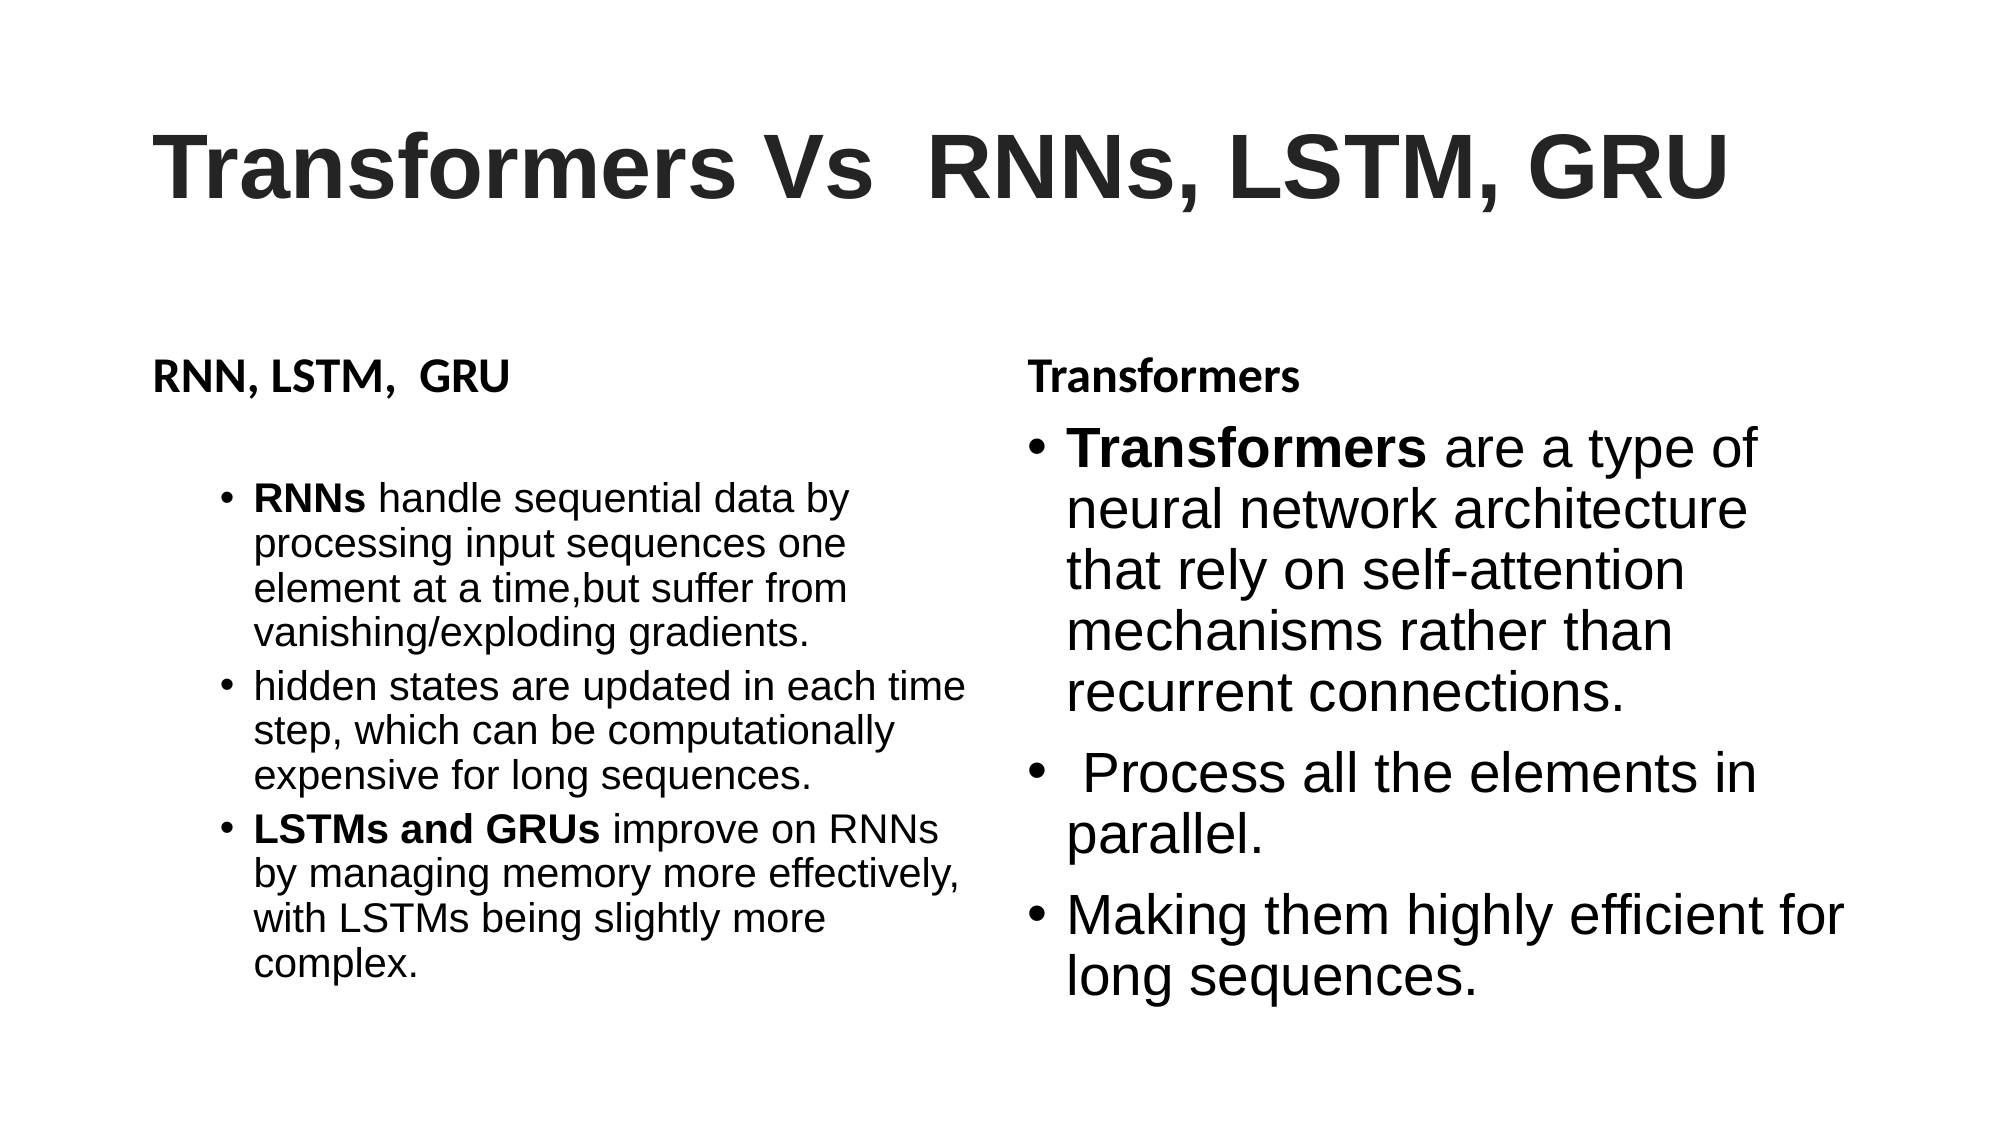

# Transformers Vs  RNNs, LSTM, GRU
RNN, LSTM,  GRU
Transformers

RNNs handle sequential data by processing input sequences one element at a time,but suffer from vanishing/exploding gradients.
hidden states are updated in each time step, which can be computationally expensive for long sequences.
LSTMs and GRUs improve on RNNs by managing memory more effectively, with LSTMs being slightly more complex.

Transformers are a type of neural network architecture that rely on self-attention mechanisms rather than recurrent connections.
 Process all the elements in parallel.
Making them highly efficient for long sequences.